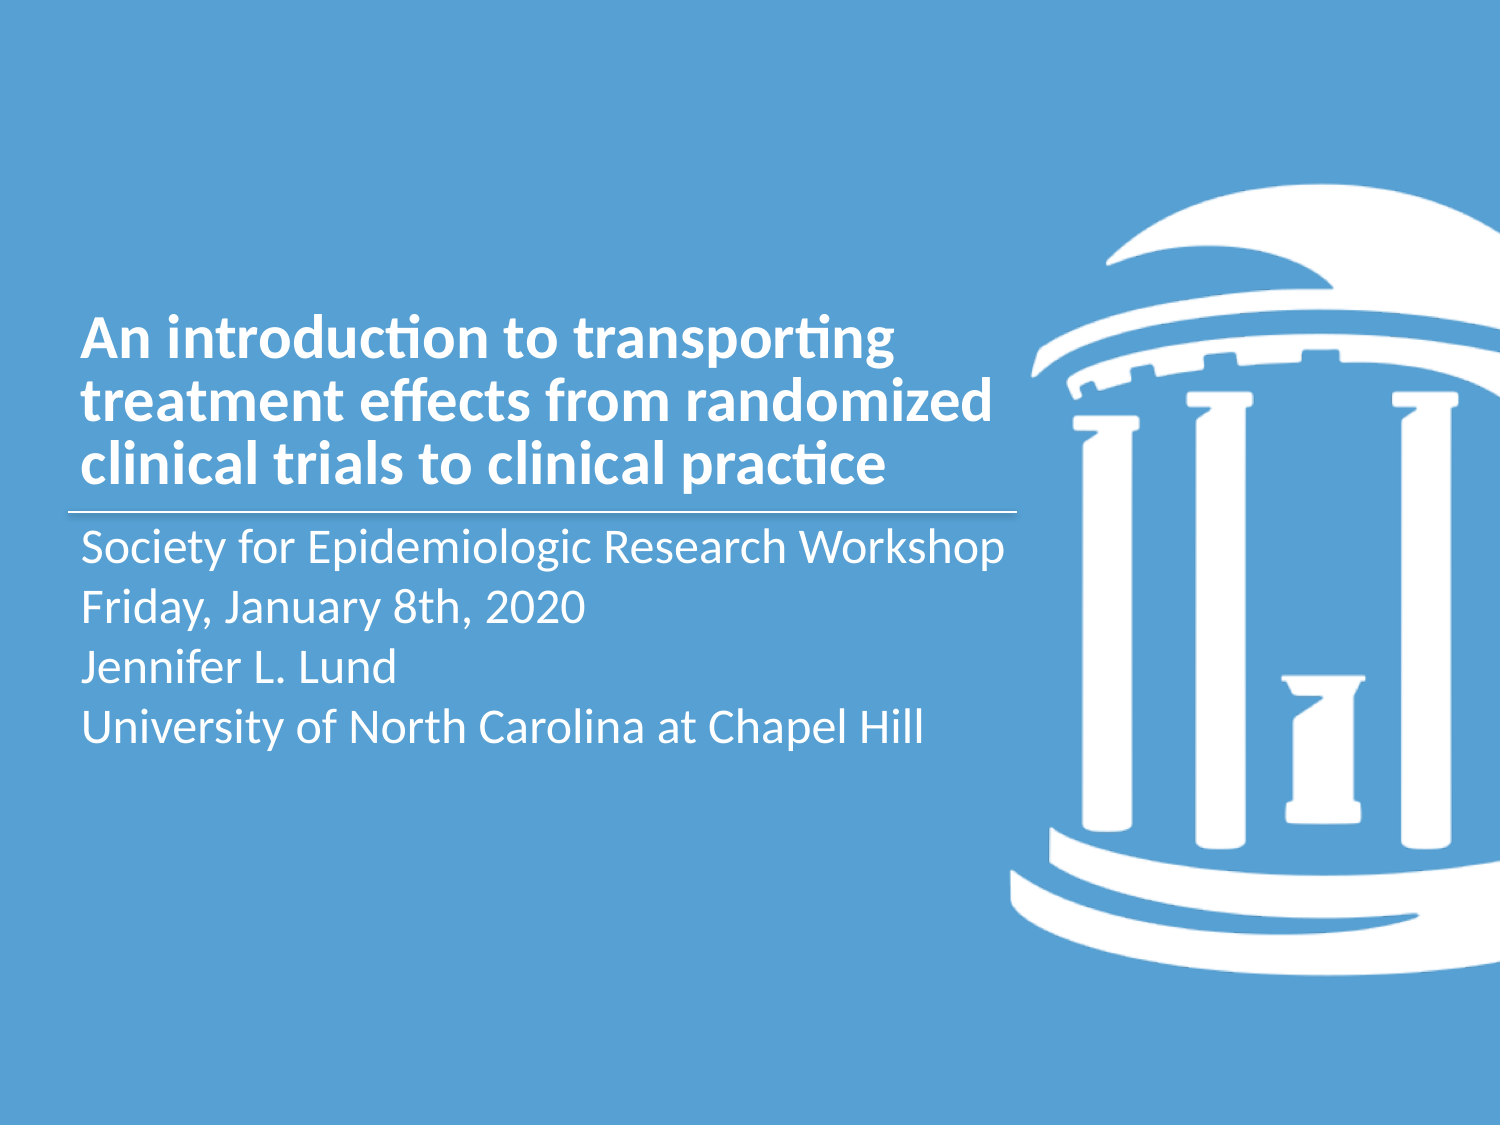

# An introduction to transporting treatment effects from randomized clinical trials to clinical practice
Society for Epidemiologic Research Workshop
Friday, January 8th, 2020
Jennifer L. Lund
University of North Carolina at Chapel Hill